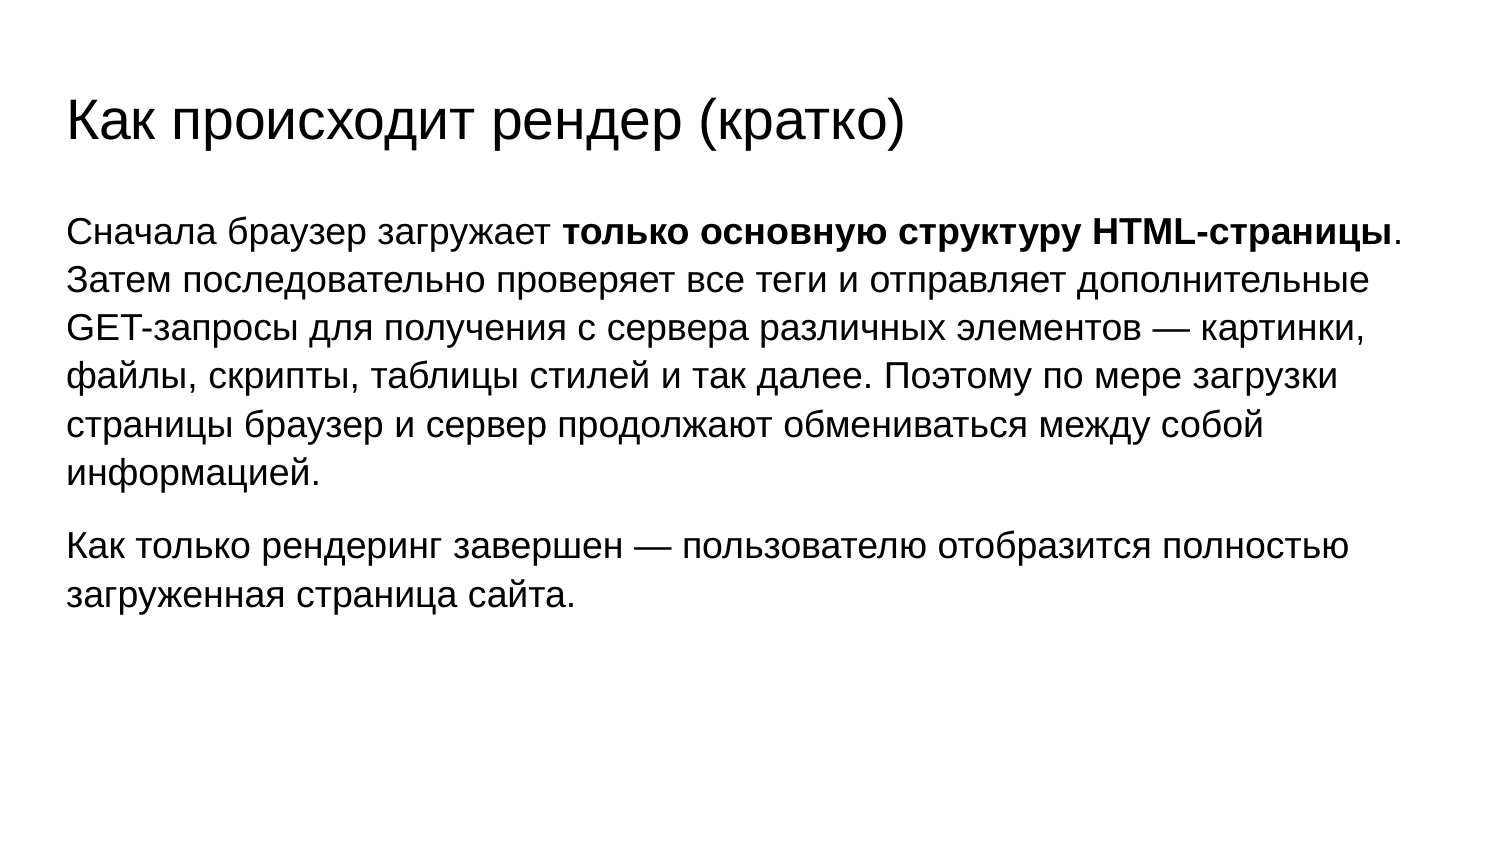

# Как происходит рендер (кратко)
Сначала браузер загружает только основную структуру HTML-страницы. Затем последовательно проверяет все теги и отправляет дополнительные GET-запросы для получения с сервера различных элементов — картинки, файлы, скрипты, таблицы стилей и так далее. Поэтому по мере загрузки страницы браузер и сервер продолжают обмениваться между собой информацией.
Как только рендеринг завершен — пользователю отобразится полностью загруженная страница сайта.